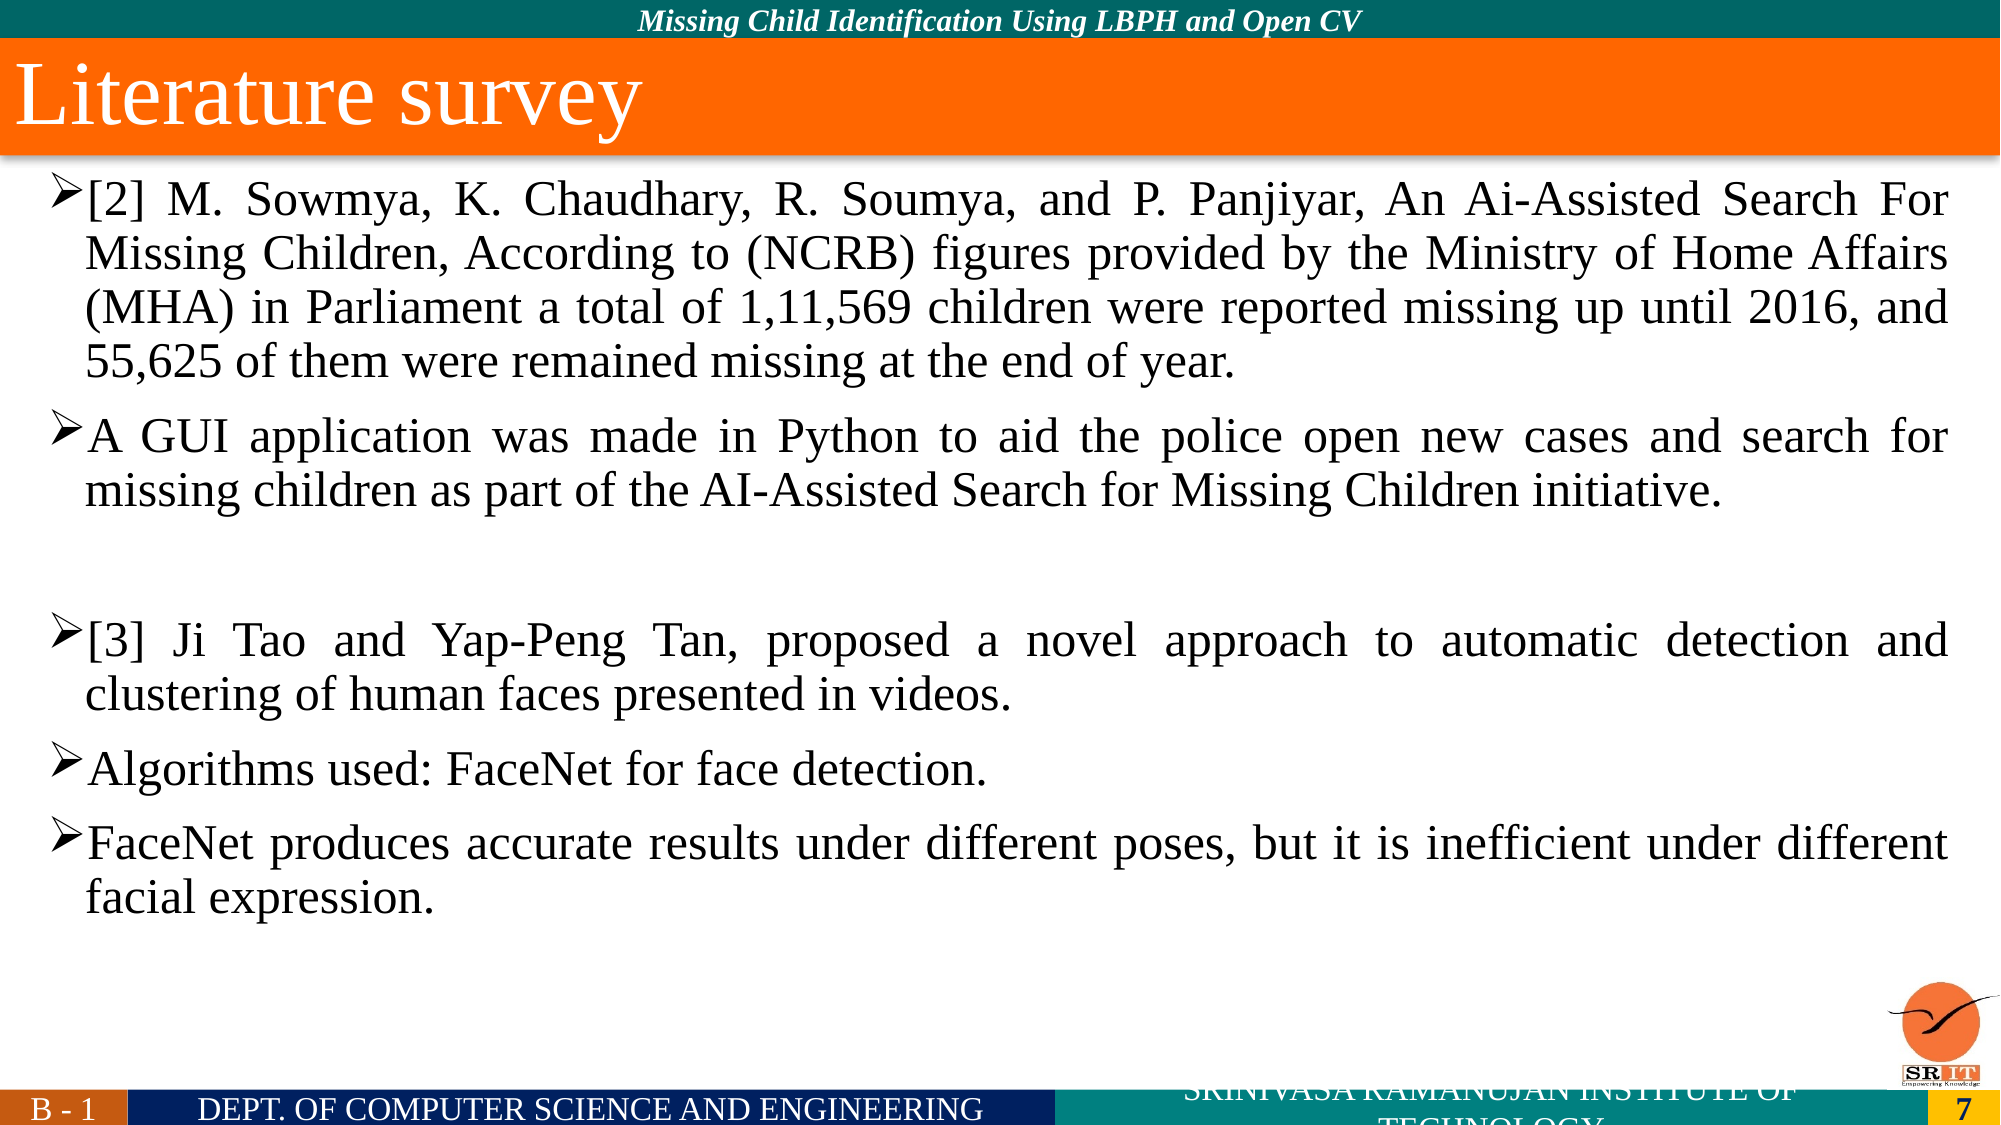

Literature survey
[2] M. Sowmya, K. Chaudhary, R. Soumya, and P. Panjiyar, An Ai-Assisted Search For Missing Children, According to (NCRB) figures provided by the Ministry of Home Affairs (MHA) in Parliament a total of 1,11,569 children were reported missing up until 2016, and 55,625 of them were remained missing at the end of year.
A GUI application was made in Python to aid the police open new cases and search for missing children as part of the AI-Assisted Search for Missing Children initiative.

[3] Ji Tao and Yap-Peng Tan, proposed a novel approach to automatic detection and clustering of human faces presented in videos.
Algorithms used: FaceNet for face detection.
FaceNet produces accurate results under different poses, but it is inefficient under different facial expression.